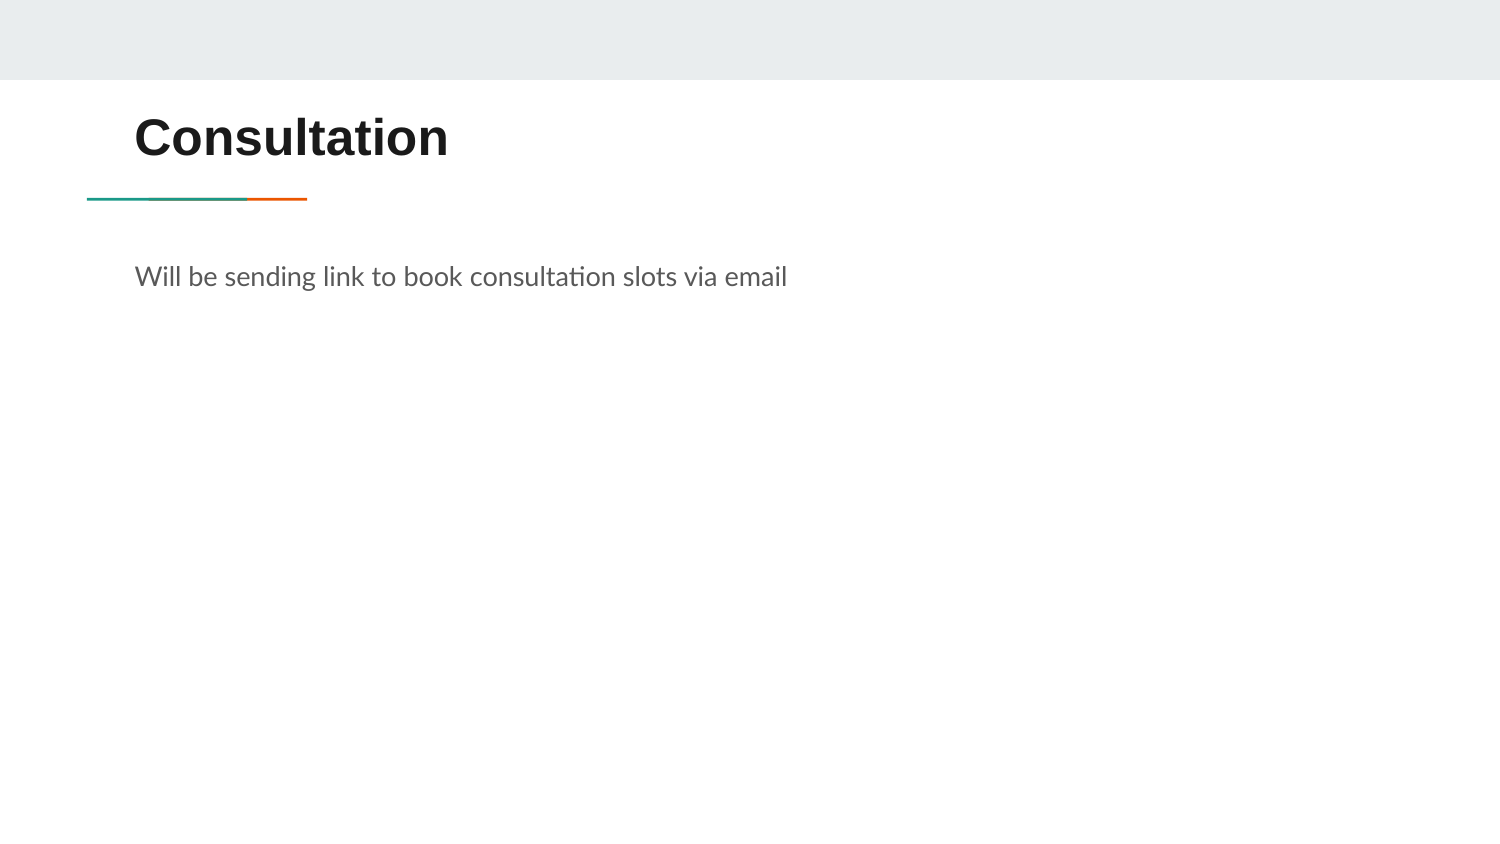

# Consultation
Will be sending link to book consultation slots via email